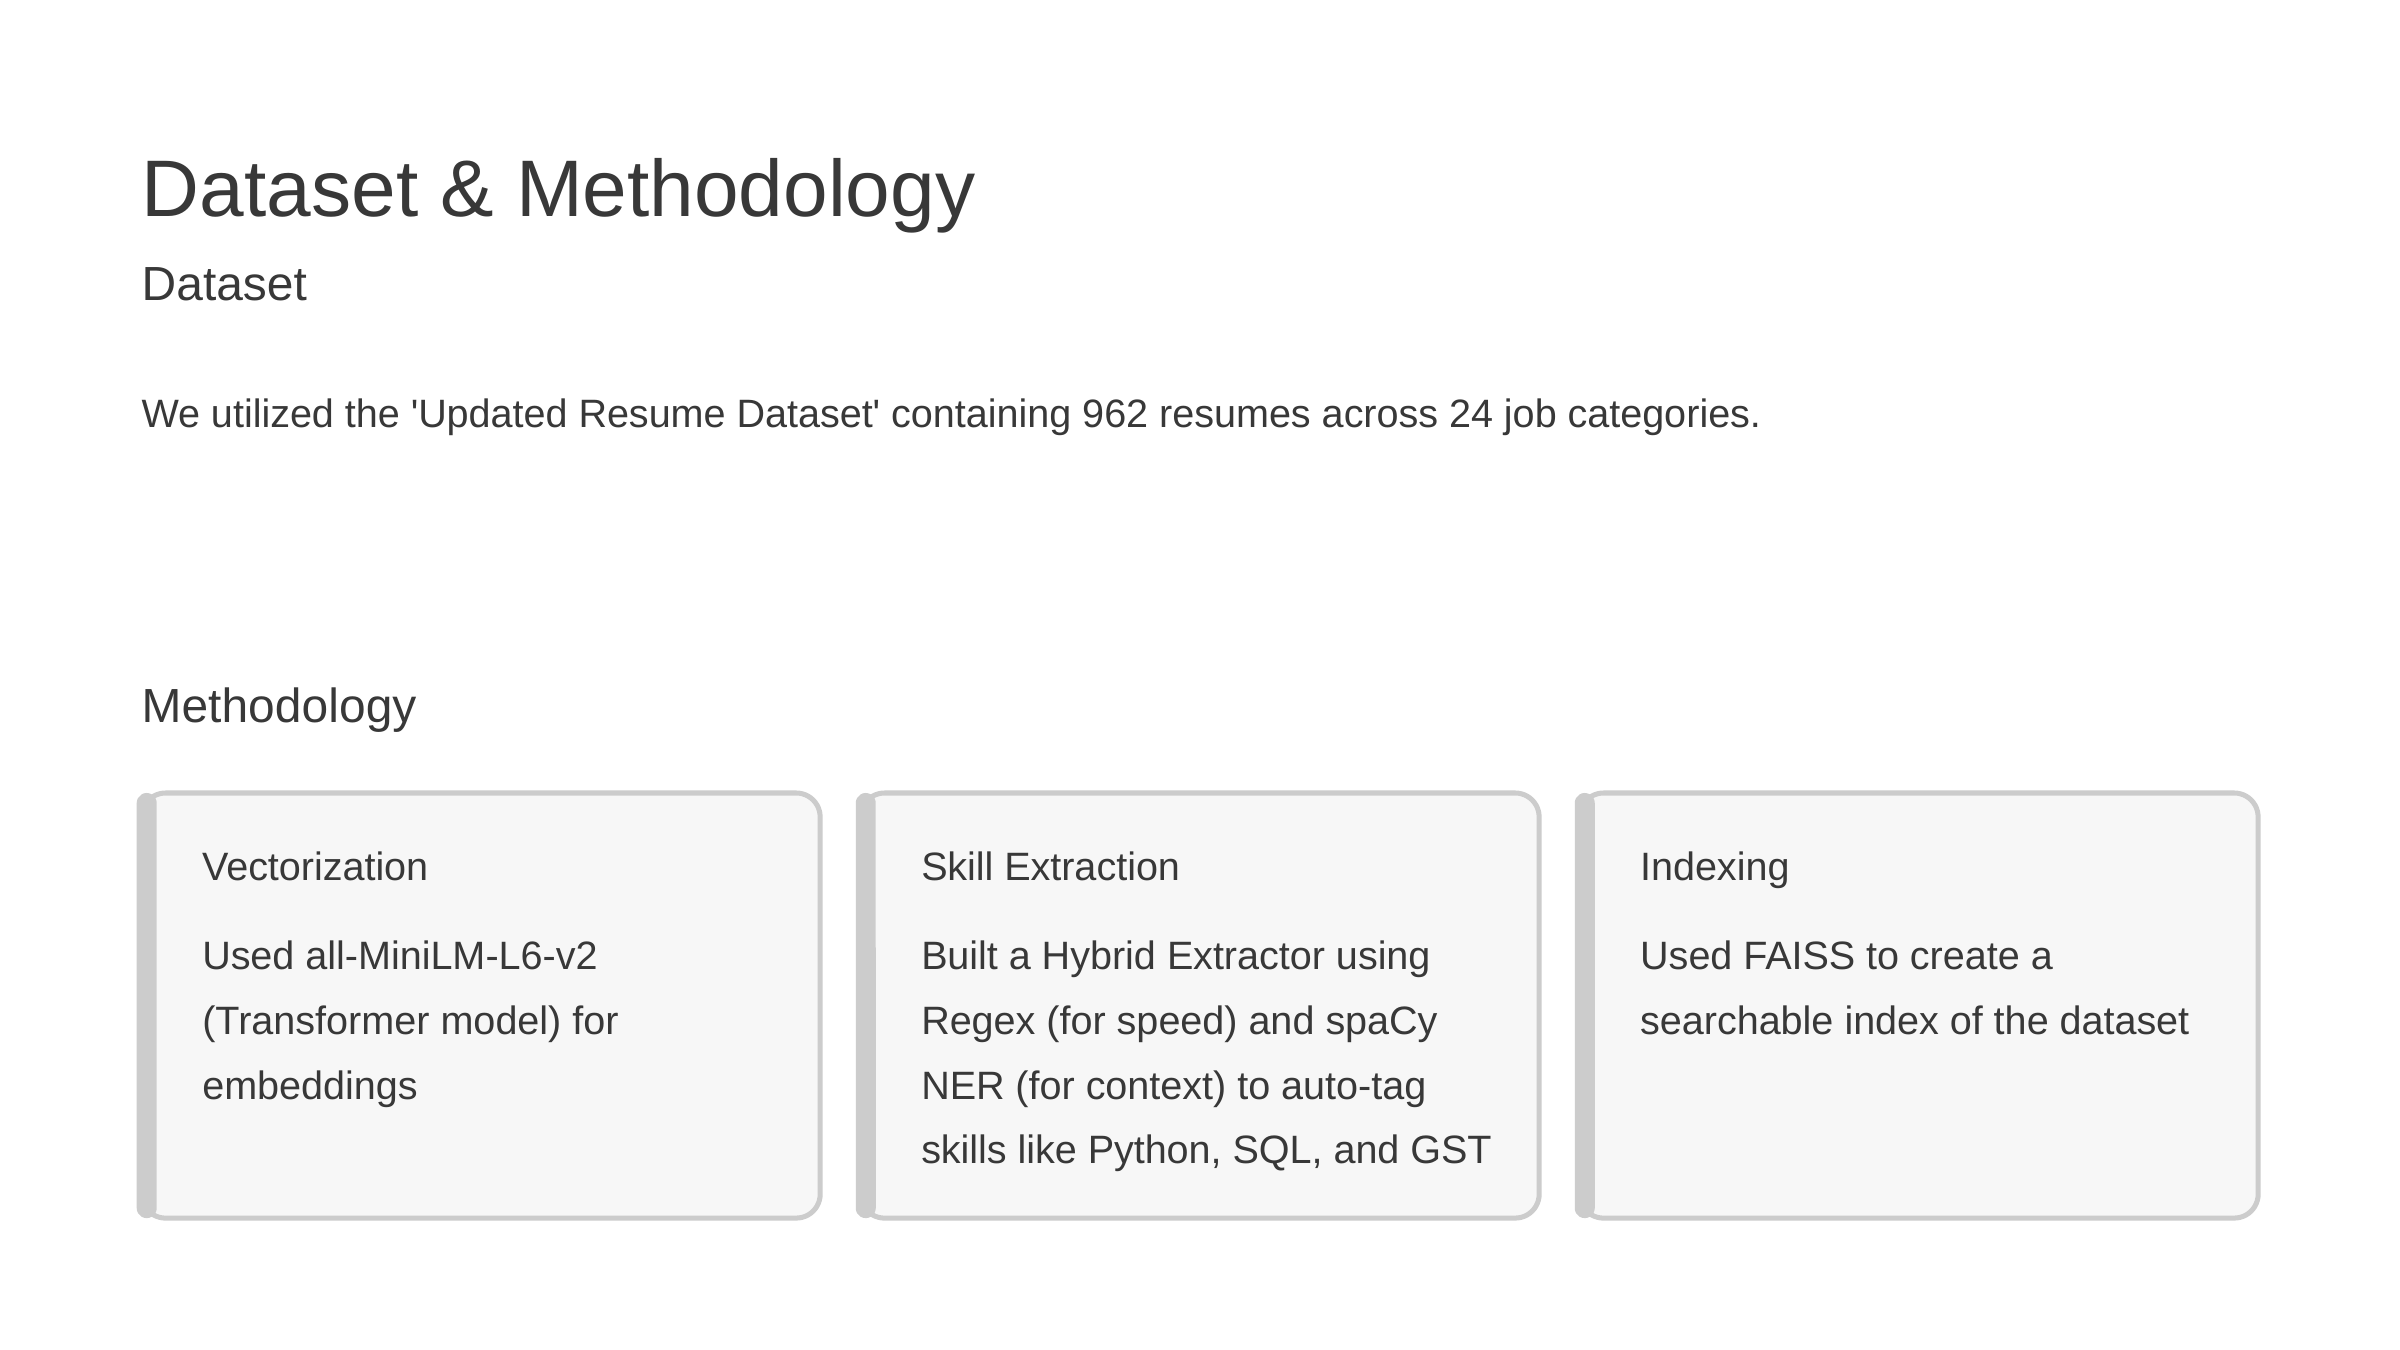

Dataset & Methodology
Dataset
We utilized the 'Updated Resume Dataset' containing 962 resumes across 24 job categories.

Methodology

Vectorization
Skill Extraction
Indexing
Used all-MiniLM-L6-v2 (Transformer model) for embeddings
Built a Hybrid Extractor using Regex (for speed) and spaCy NER (for context) to auto-tag skills like Python, SQL, and GST
Used FAISS to create a searchable index of the dataset